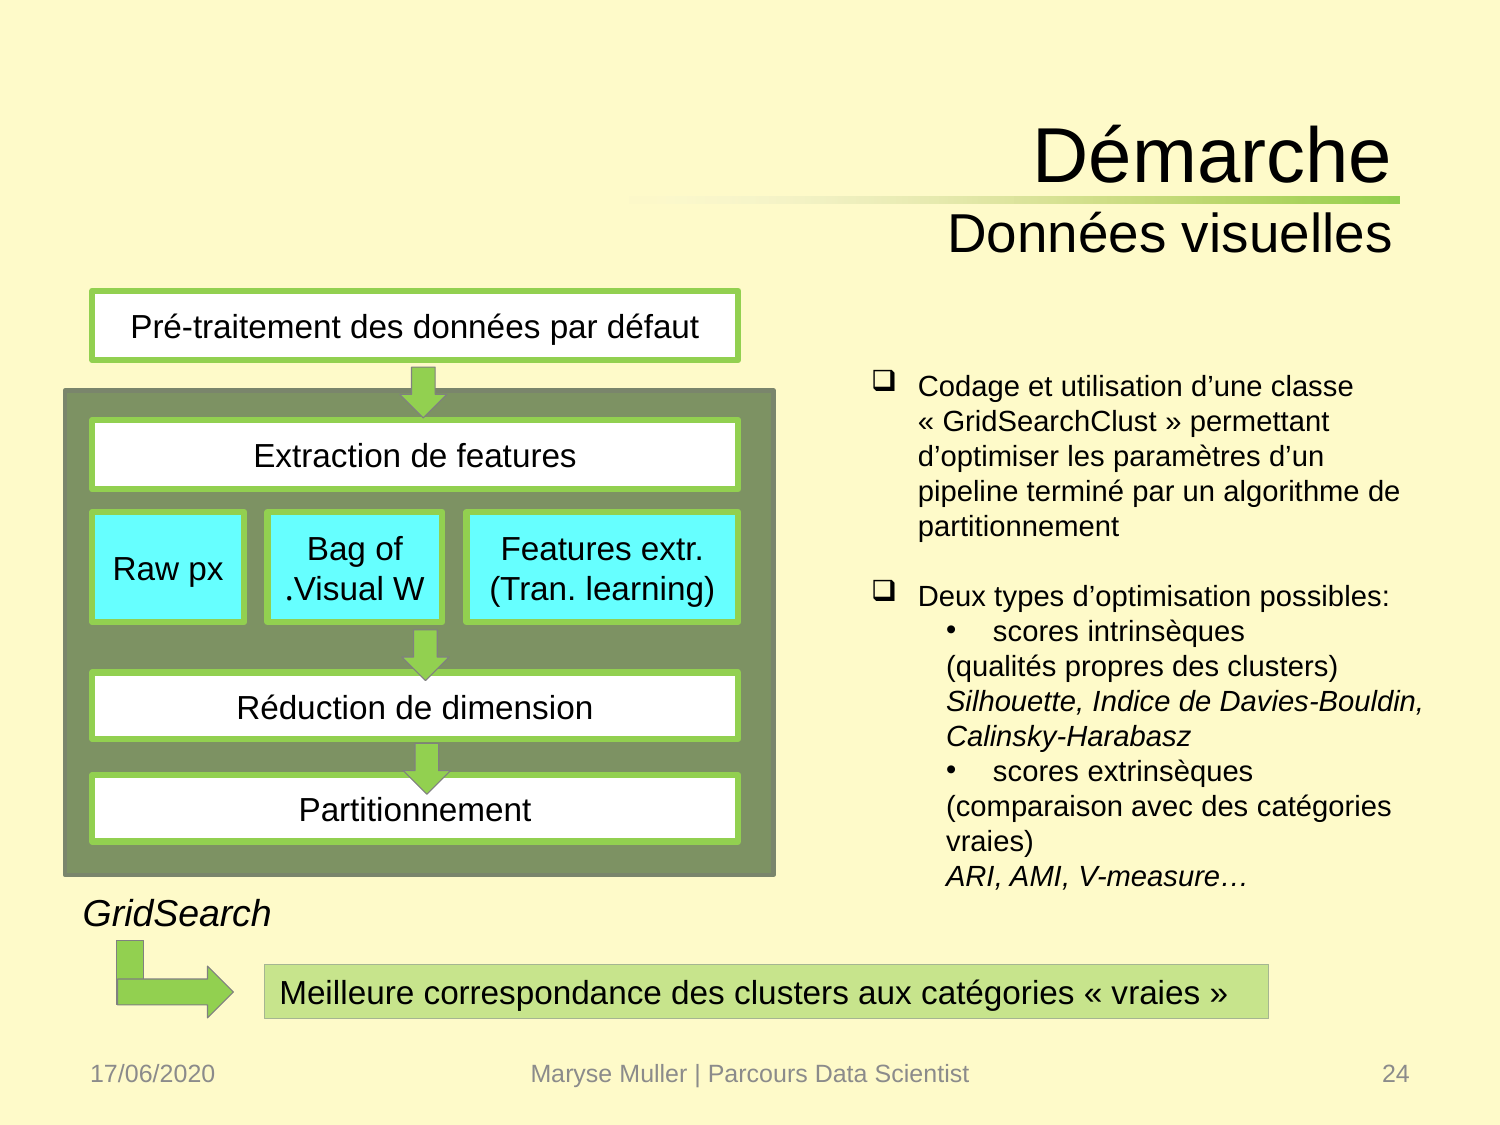

# Démarche Données visuelles

Pré-traitement des données par défaut
Codage et utilisation d’une classe « GridSearchClust » permettant d’optimiser les paramètres d’un pipeline terminé par un algorithme de partitionnement

Deux types d’optimisation possibles:
scores intrinsèques
(qualités propres des clusters)
Silhouette, Indice de Davies-Bouldin, Calinsky-Harabasz
scores extrinsèques
(comparaison avec des catégories vraies)
ARI, AMI, V-measure…

Extraction de features
Raw px
Bag of Visual W.
Features extr. (Tran. learning)

Réduction de dimension

Partitionnement
GridSearch

Meilleure correspondance des clusters aux catégories « vraies »
17/06/2020
Maryse Muller | Parcours Data Scientist
24